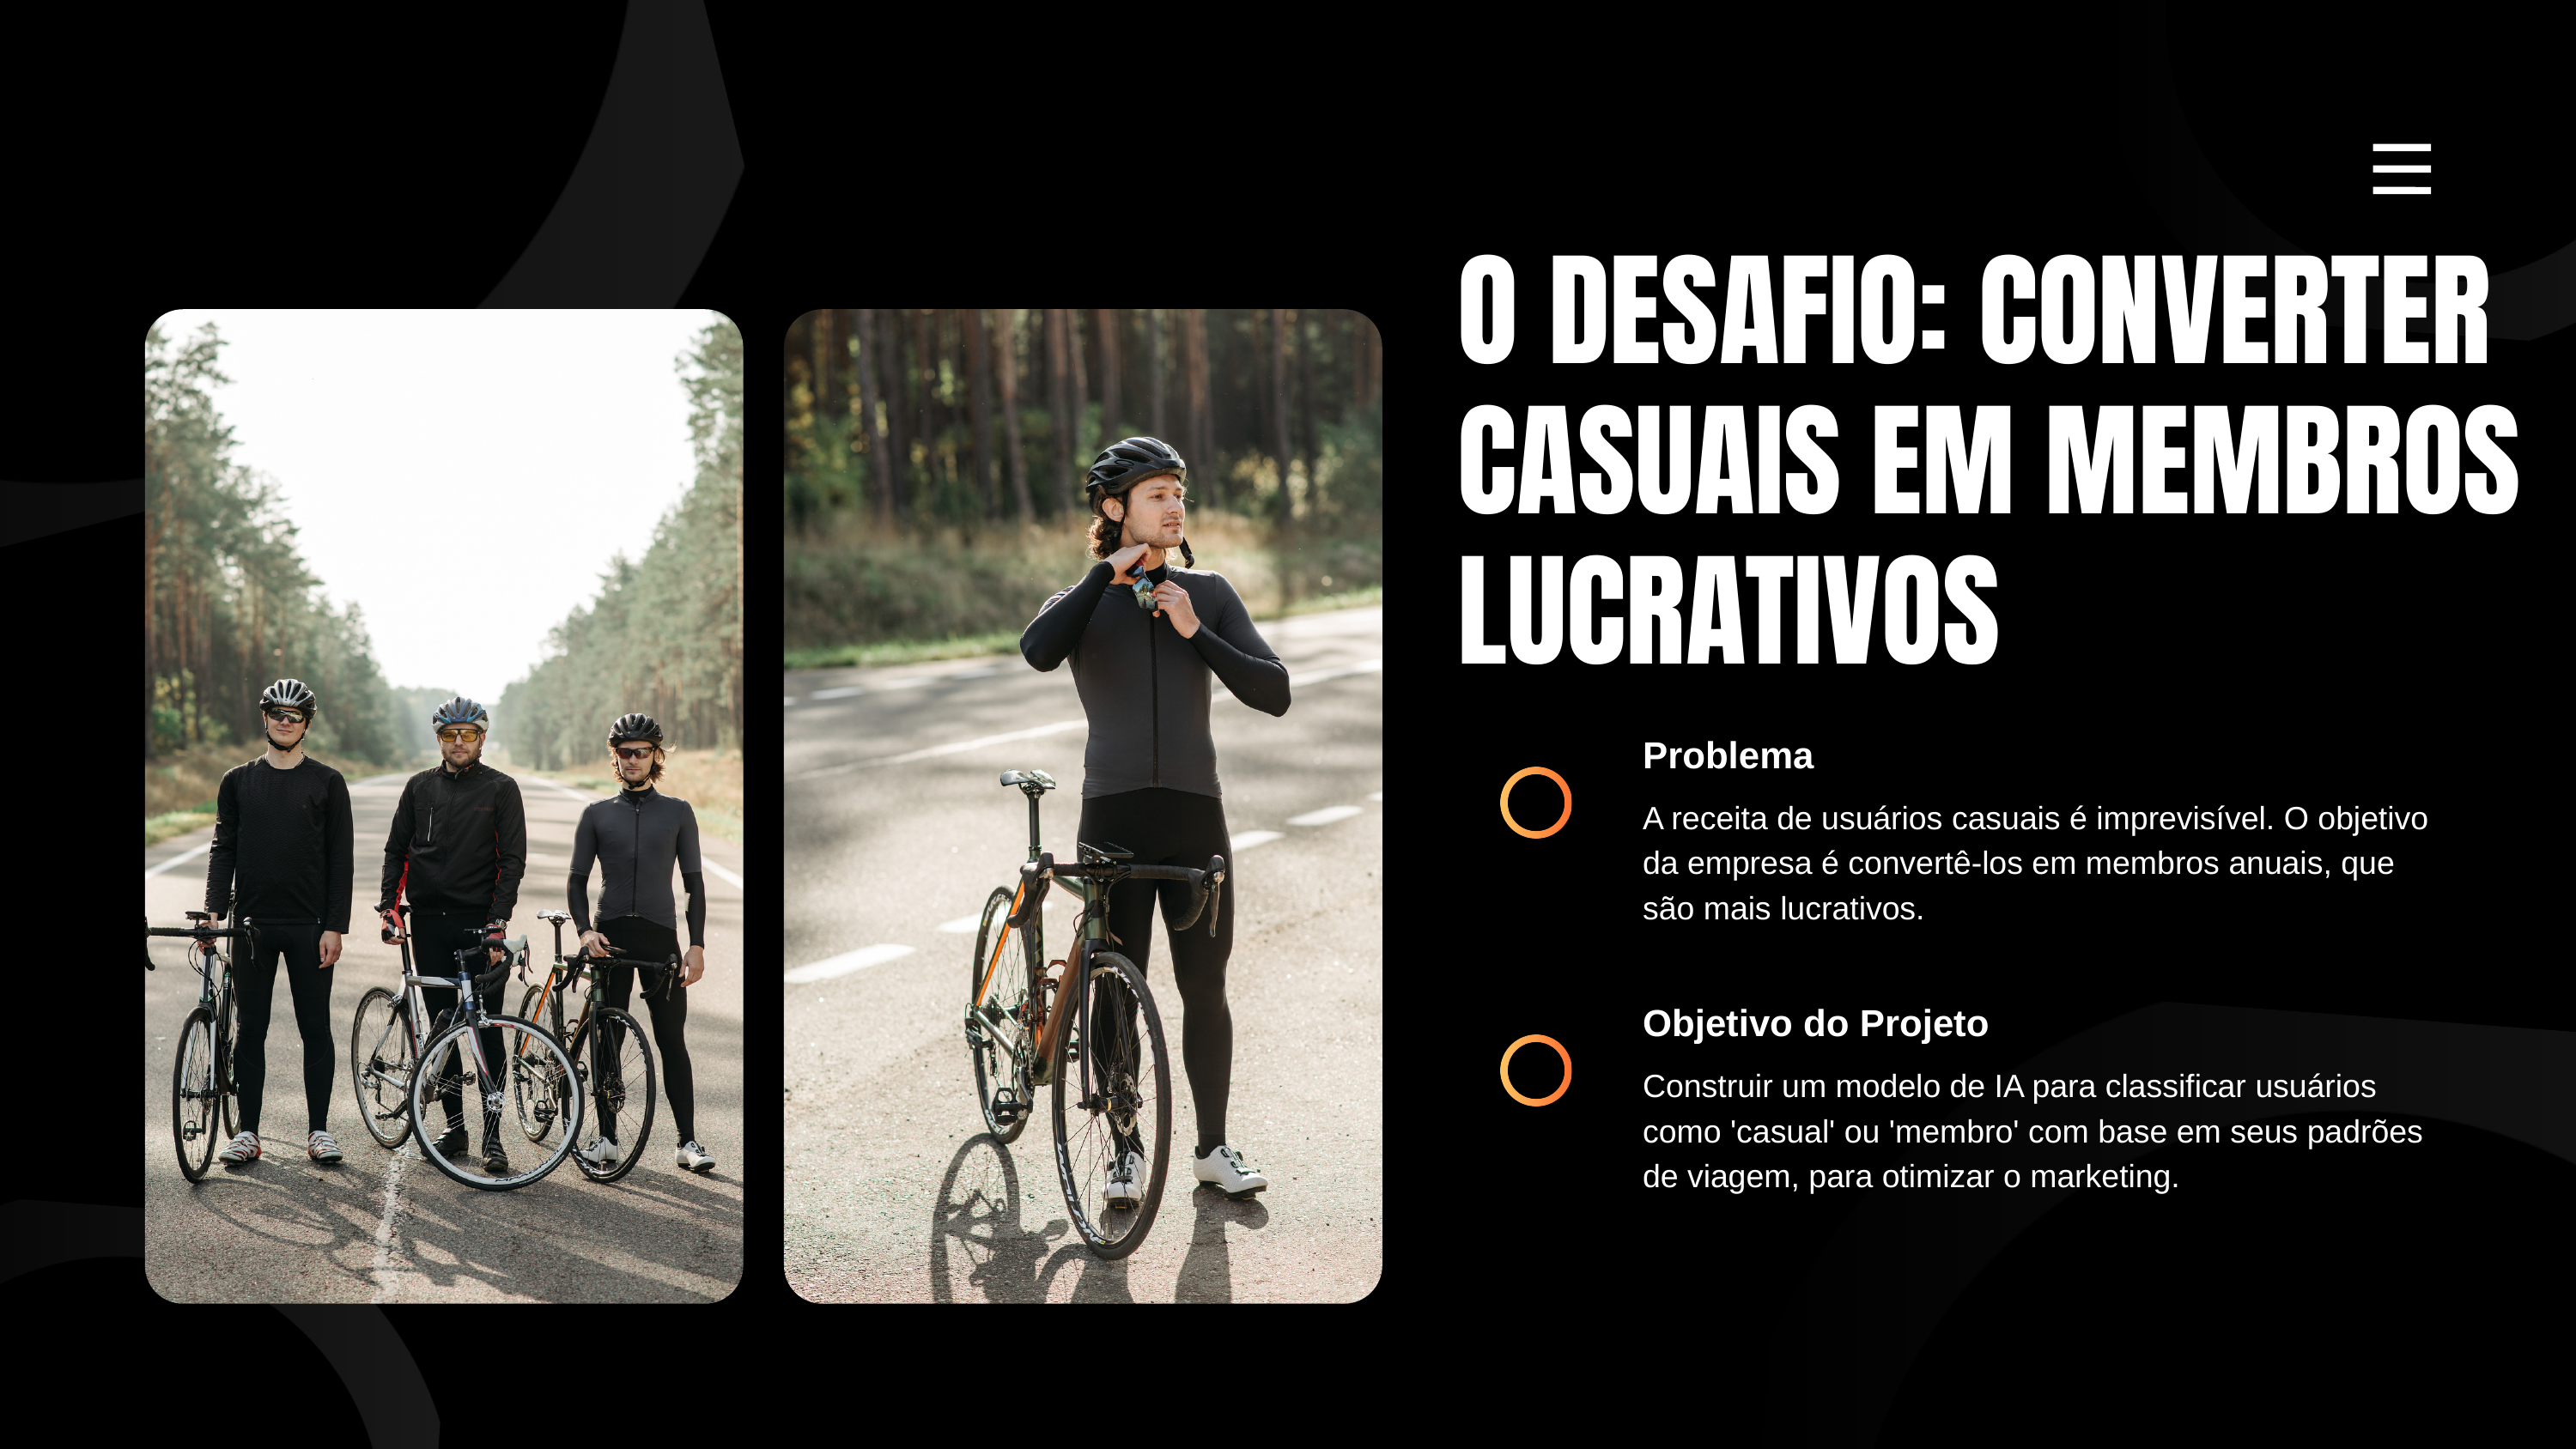

O DESAFIO: CONVERTER CASUAIS EM MEMBROS LUCRATIVOS

Problema

A receita de usuários casuais é imprevisível. O objetivo da empresa é convertê-los em membros anuais, que são mais lucrativos.
Objetivo do Projeto

Construir um modelo de IA para classificar usuários como 'casual' ou 'membro' com base em seus padrões de viagem, para otimizar o marketing.